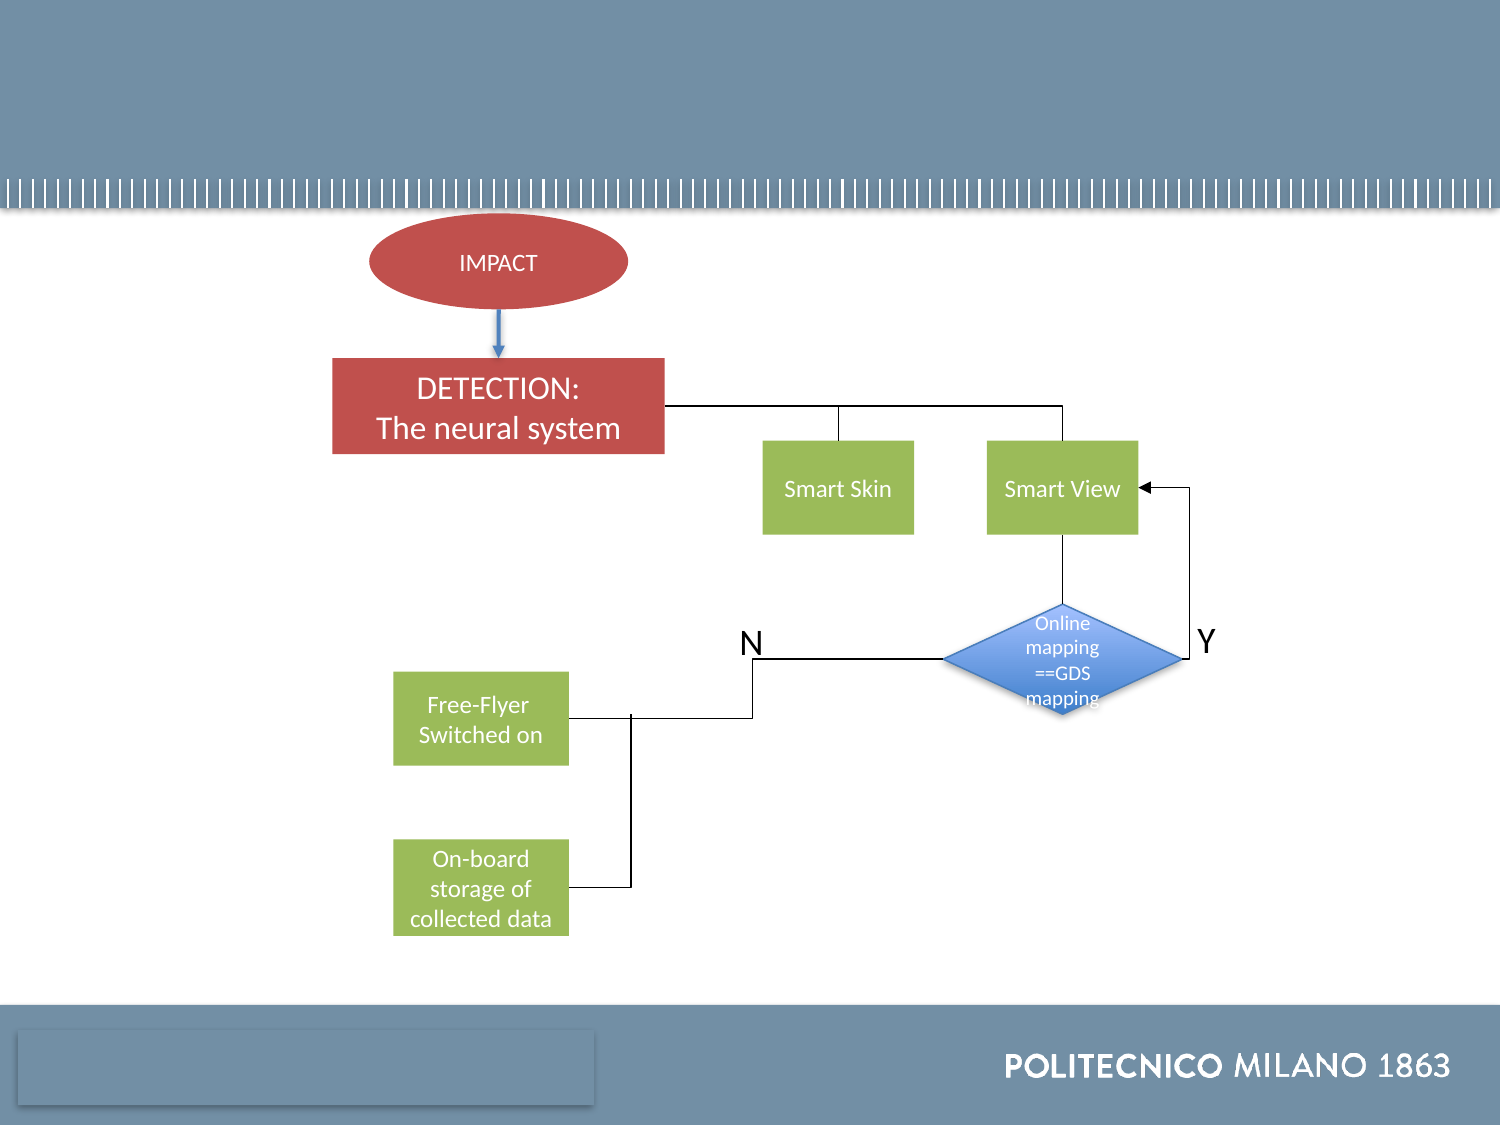

IMPACT
DETECTION:
The neural system
Smart Skin
Smart View
Online mapping ==GDS mapping
Y
N
Free-Flyer
Switched on
On-board storage of collected data